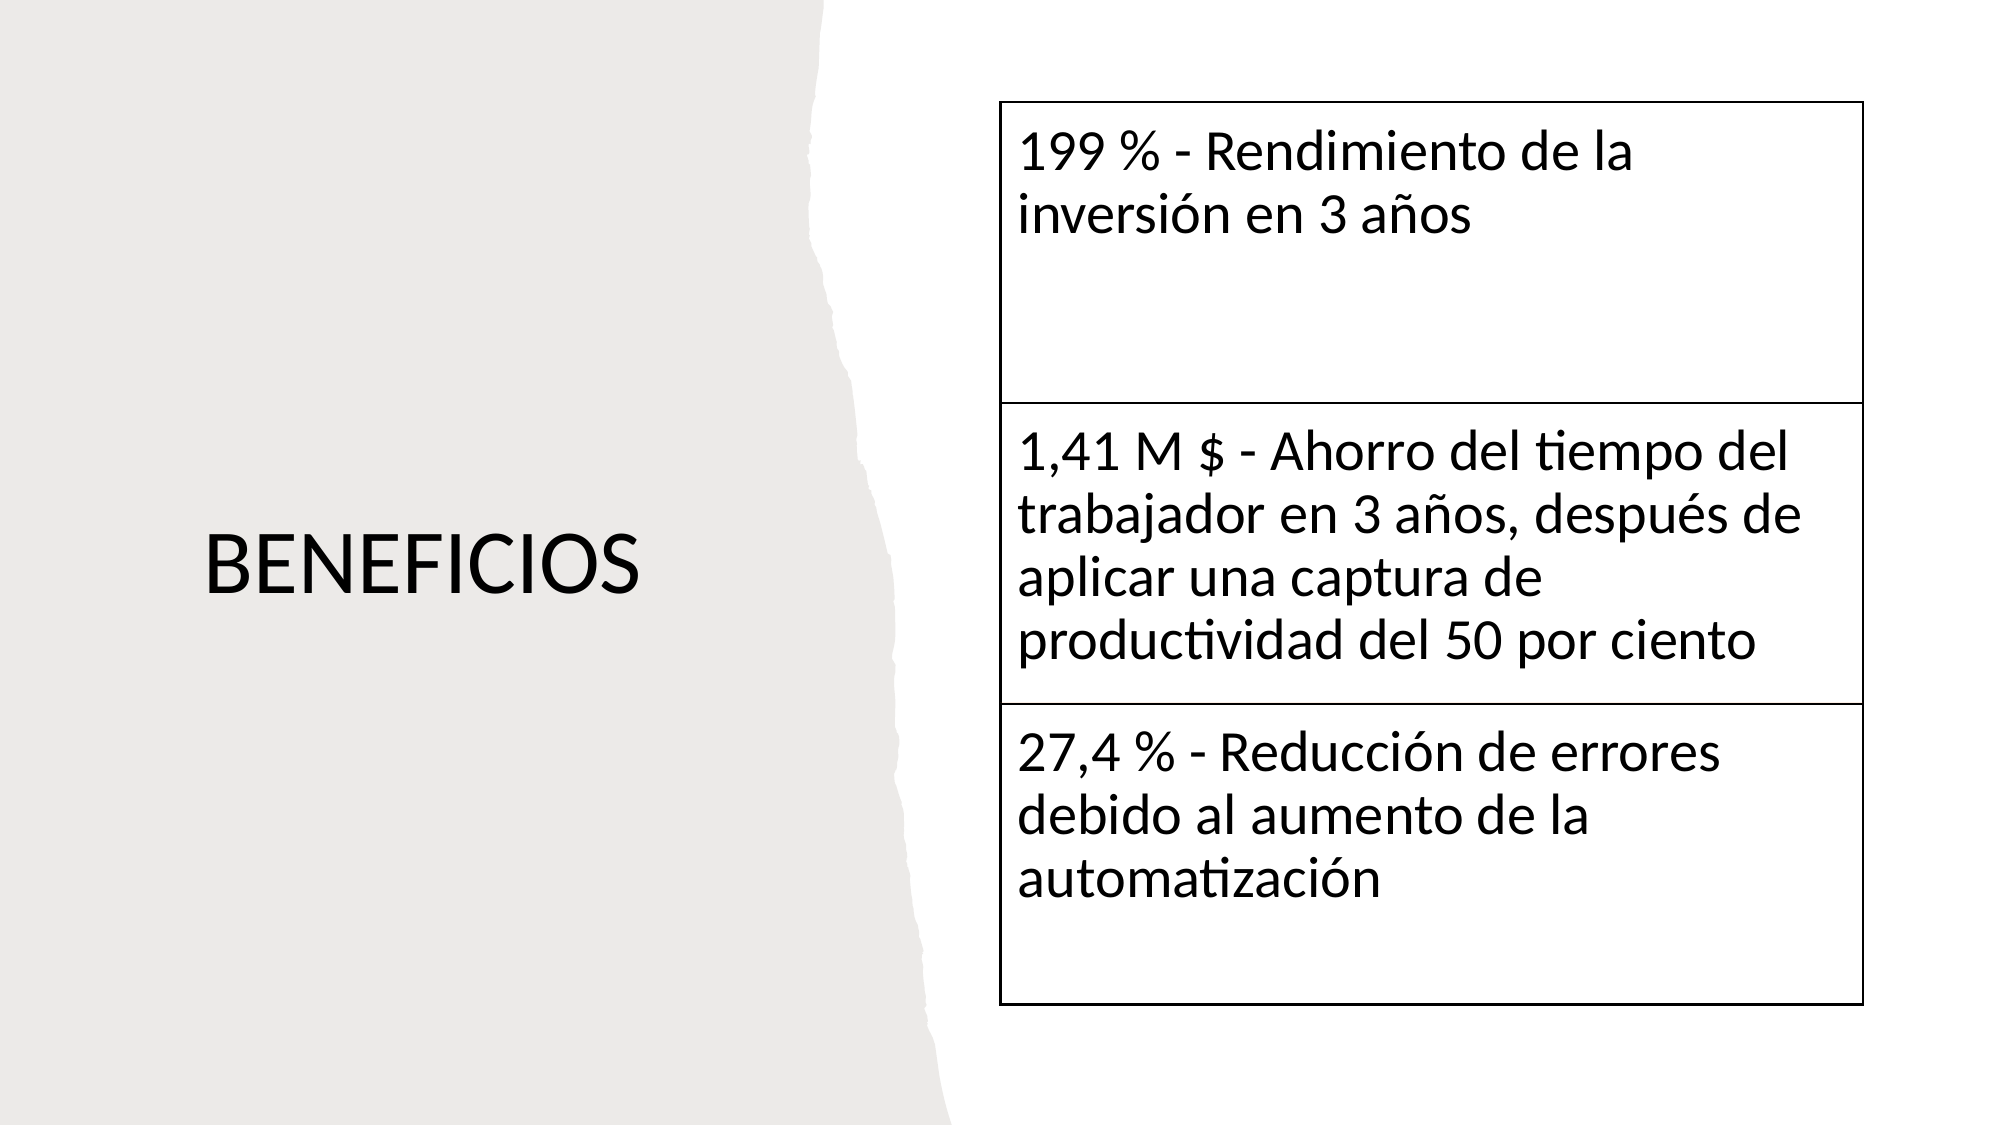

199 % - Rendimiento de la inversión en 3 años
1,41 M $ - Ahorro del tiempo del trabajador en 3 años, después de aplicar una captura de productividad del 50 por ciento
27,4 % - Reducción de errores debido al aumento de la automatización
# BENEFICIOS